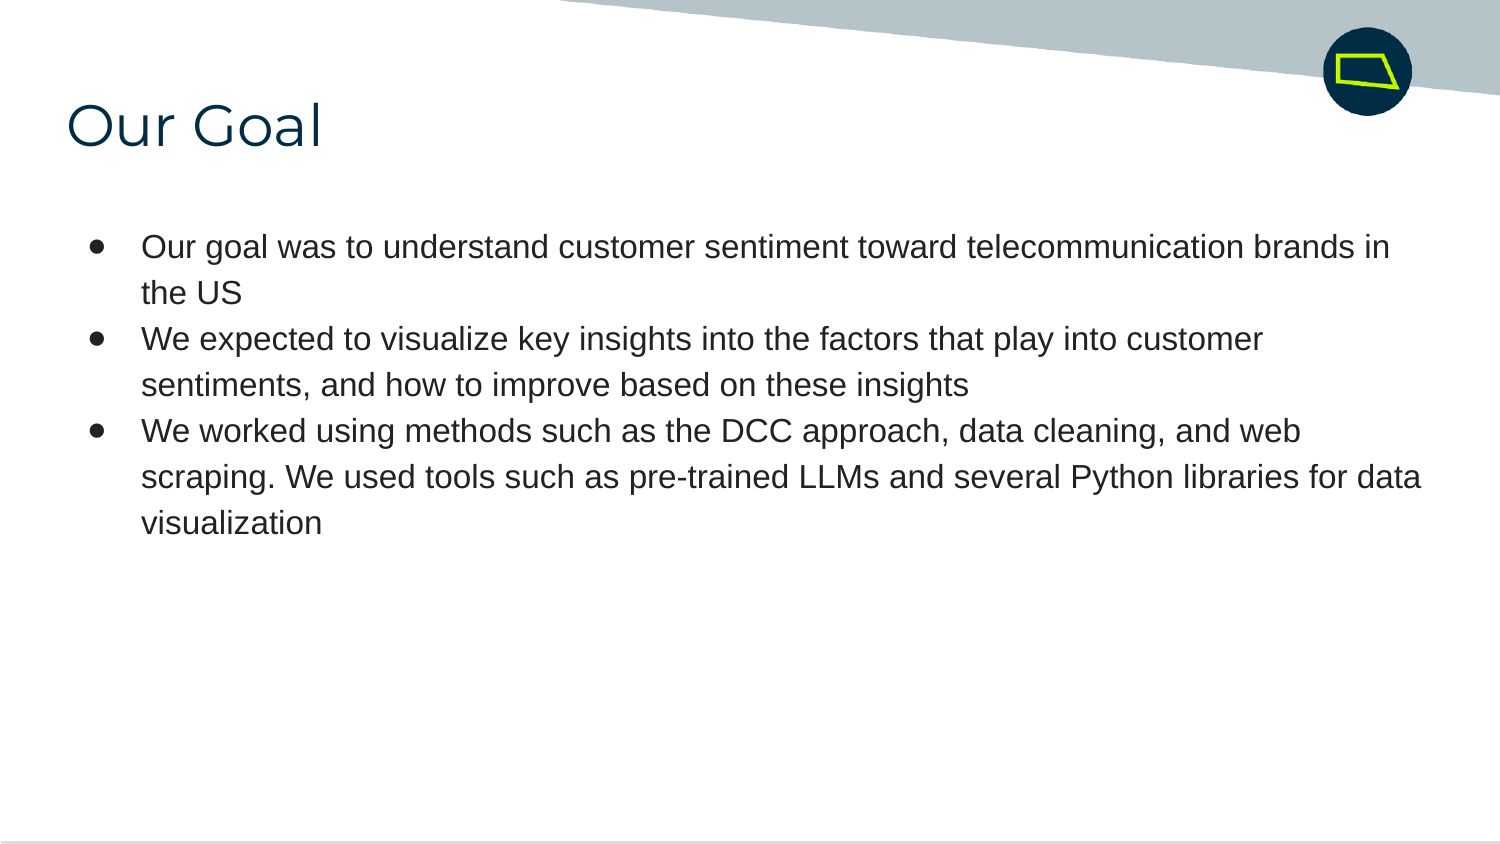

Our Goal
Our goal was to understand customer sentiment toward telecommunication brands in the US
We expected to visualize key insights into the factors that play into customer sentiments, and how to improve based on these insights
We worked using methods such as the DCC approach, data cleaning, and web scraping. We used tools such as pre-trained LLMs and several Python libraries for data visualization